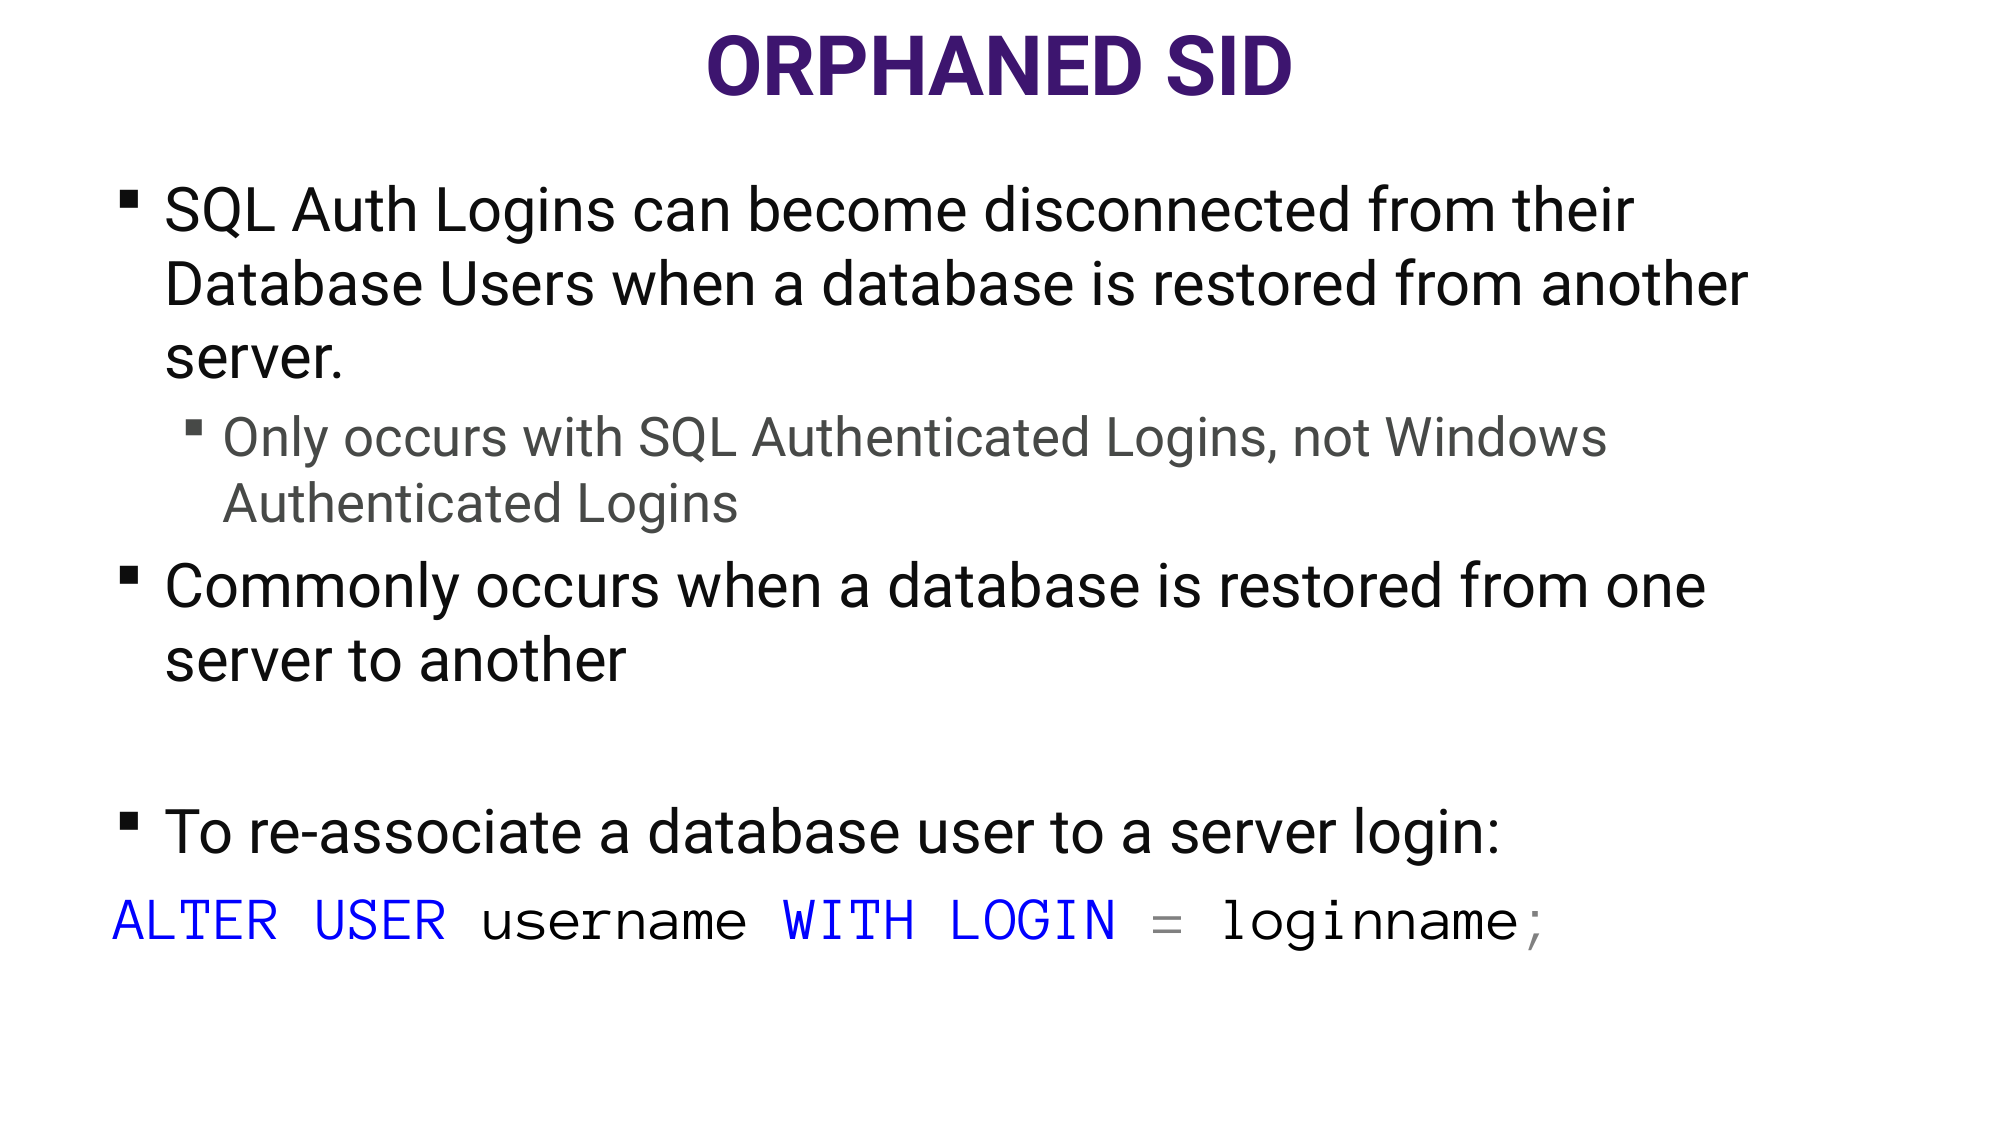

# Orphaned sid
SQL Auth Logins can become disconnected from their Database Users when a database is restored from another server.
Only occurs with SQL Authenticated Logins, not Windows Authenticated Logins
Commonly occurs when a database is restored from one server to another

To re-associate a database user to a server login:
ALTER USER username WITH LOGIN = loginname;